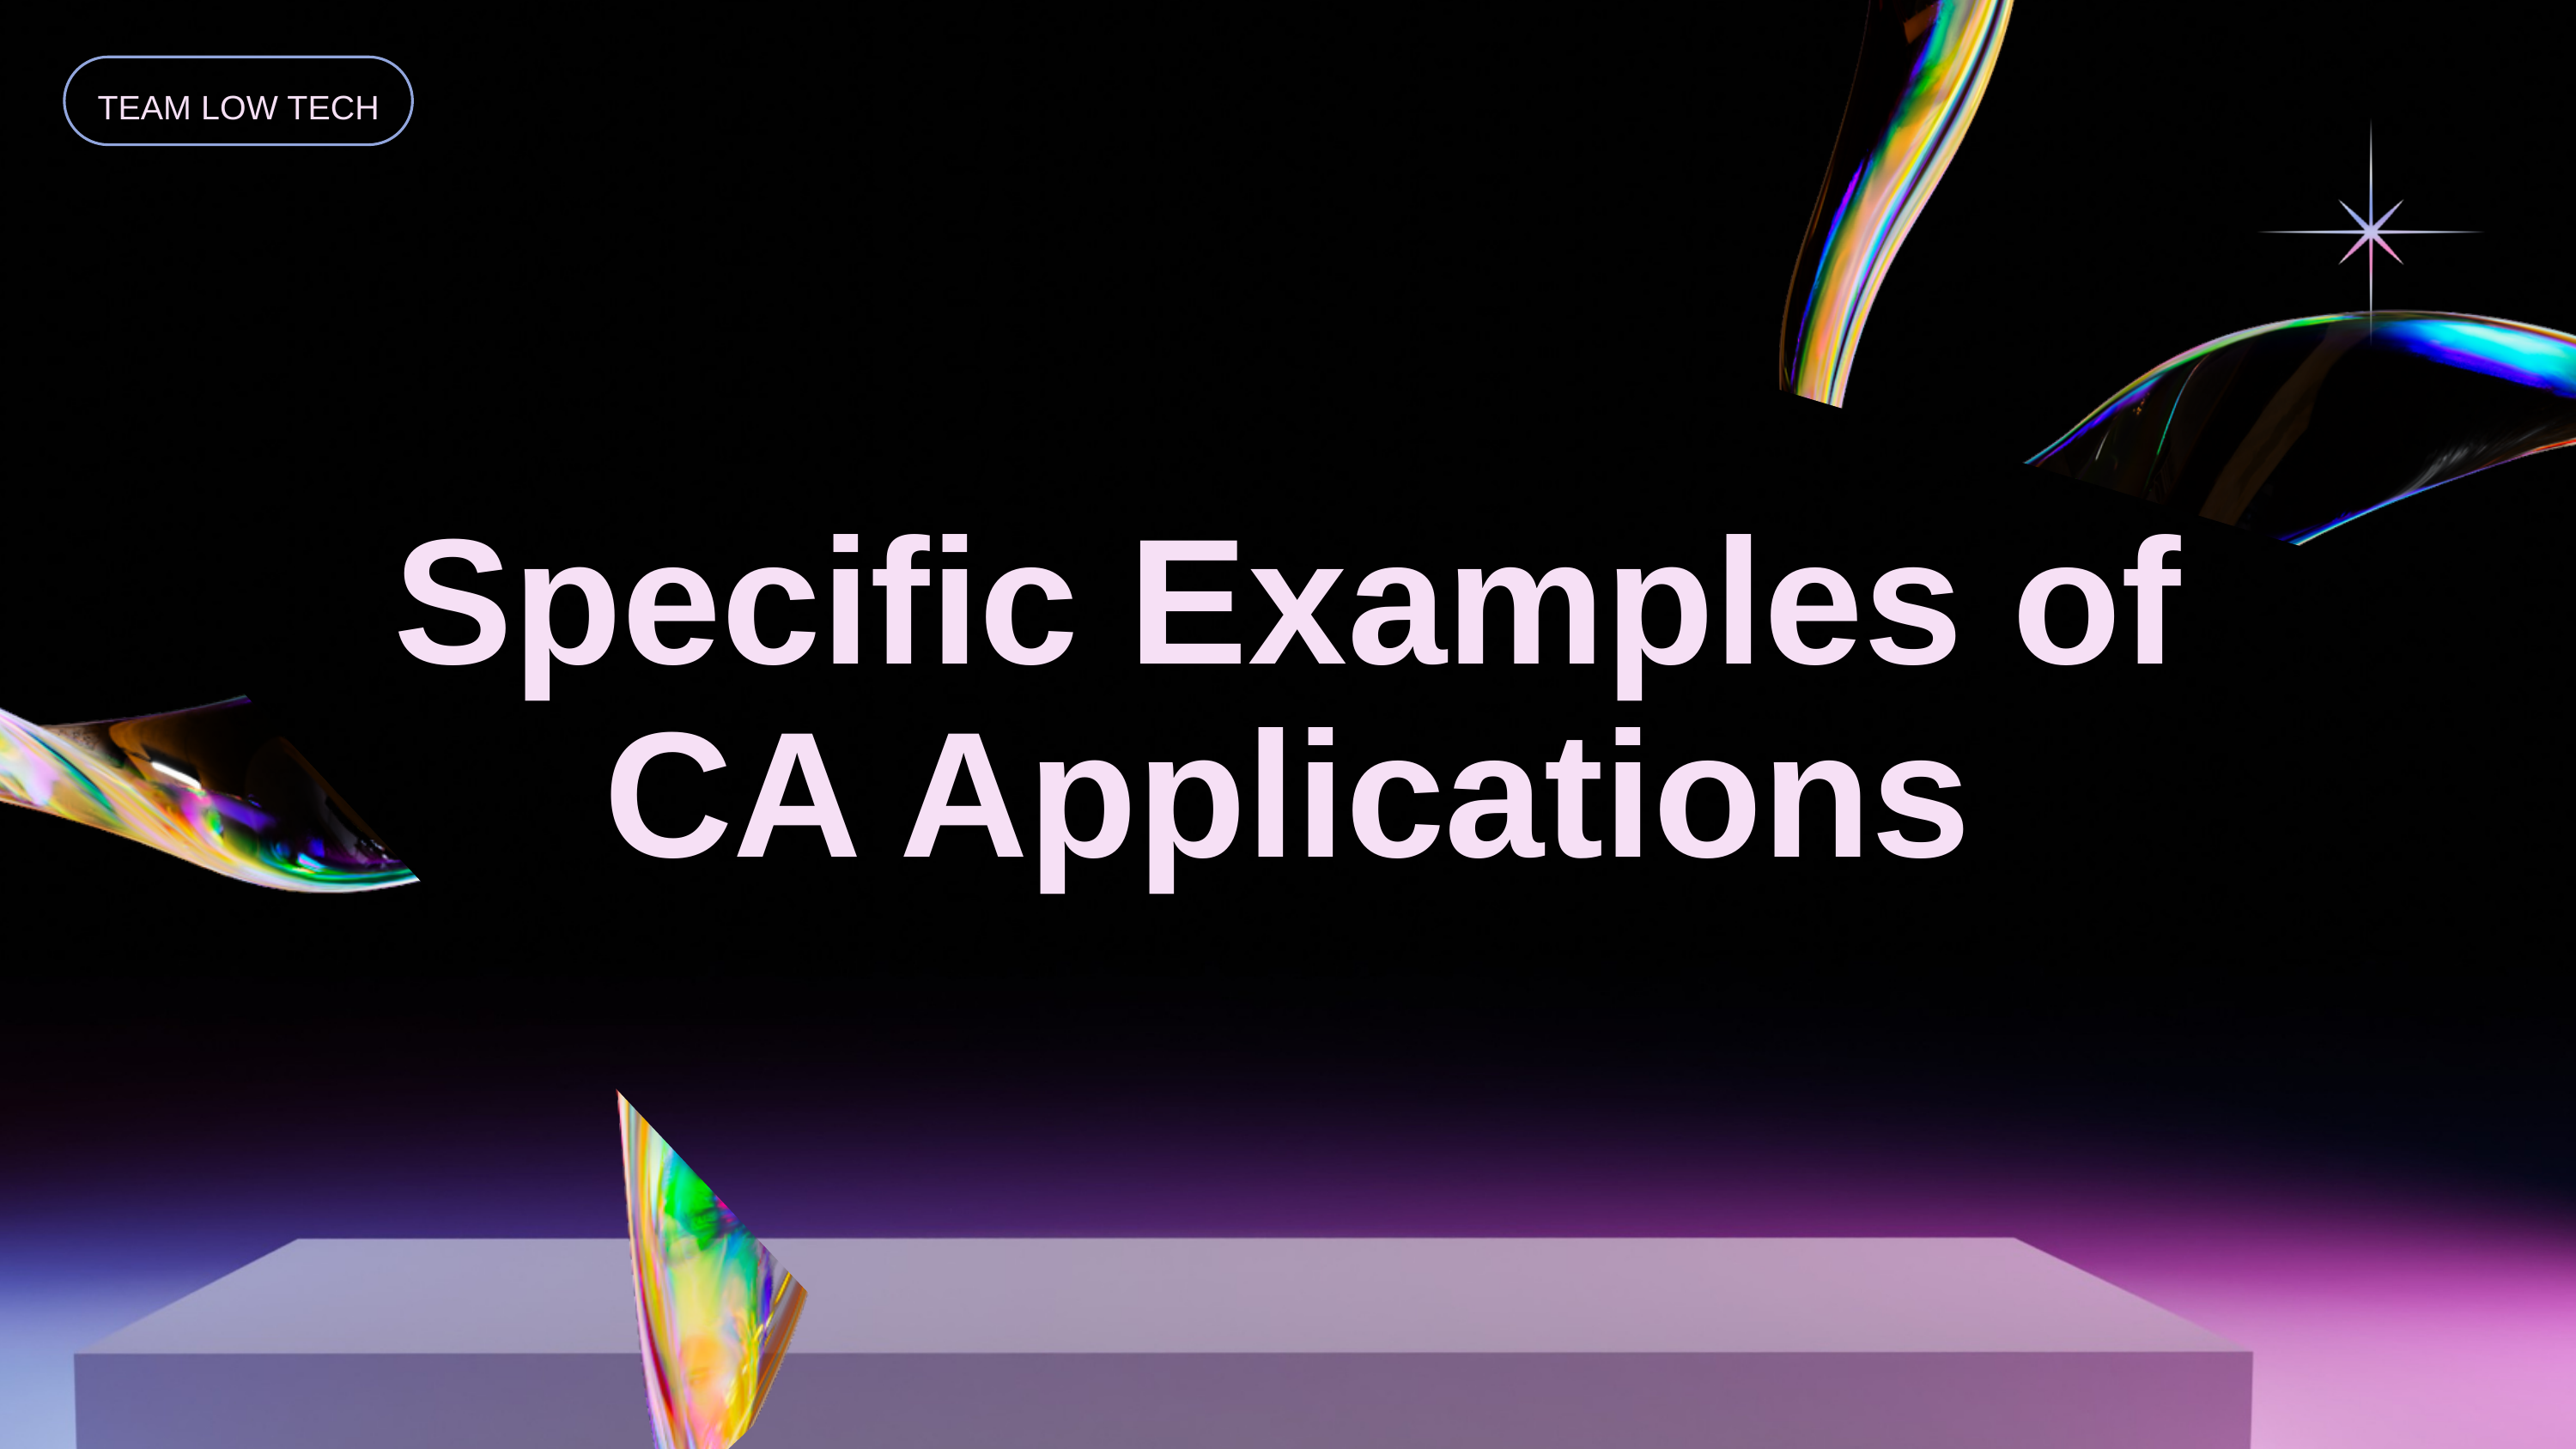

TEAM LOW TECH

Specific Examples of CA Applications